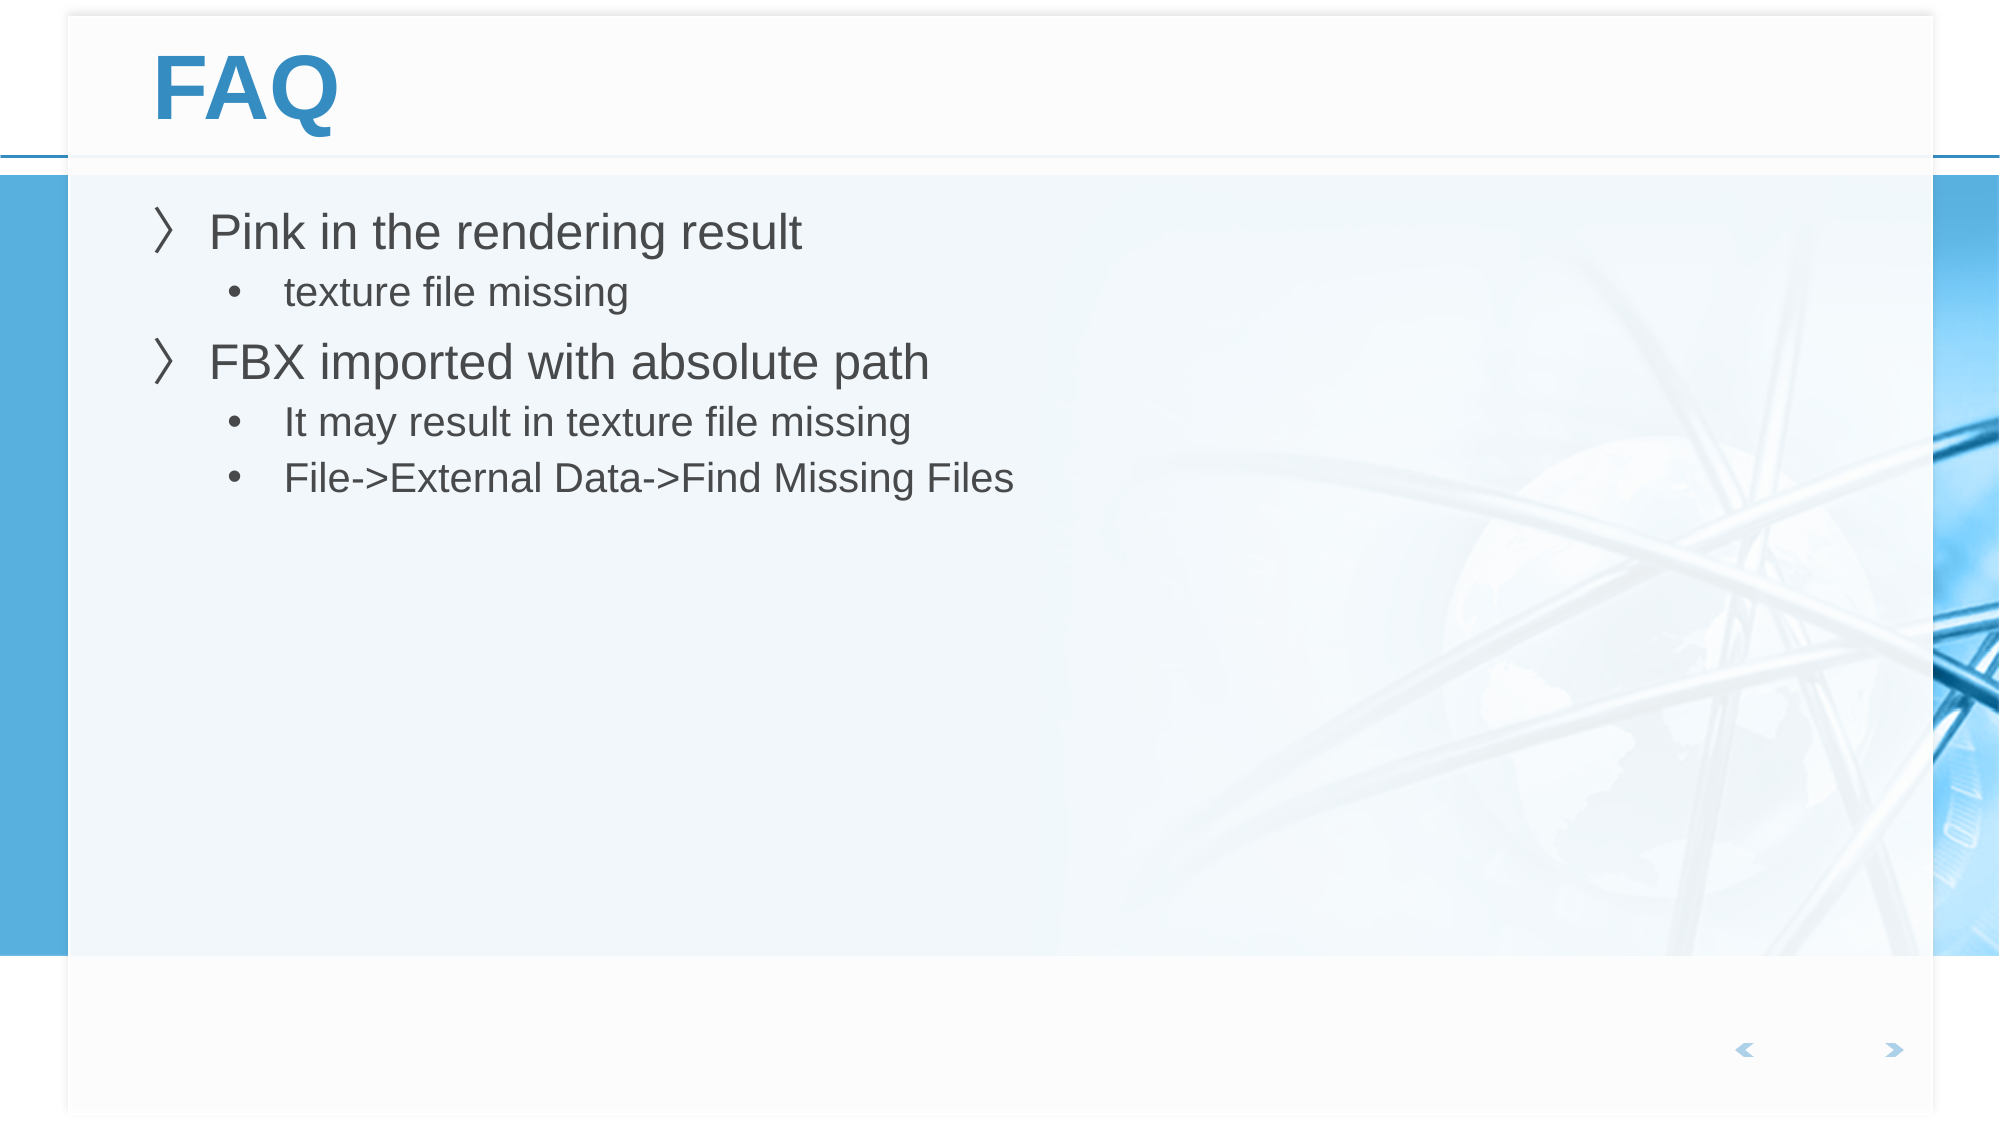

# FAQ
Pink in the rendering result
texture file missing
FBX imported with absolute path
It may result in texture file missing
File->External Data->Find Missing Files